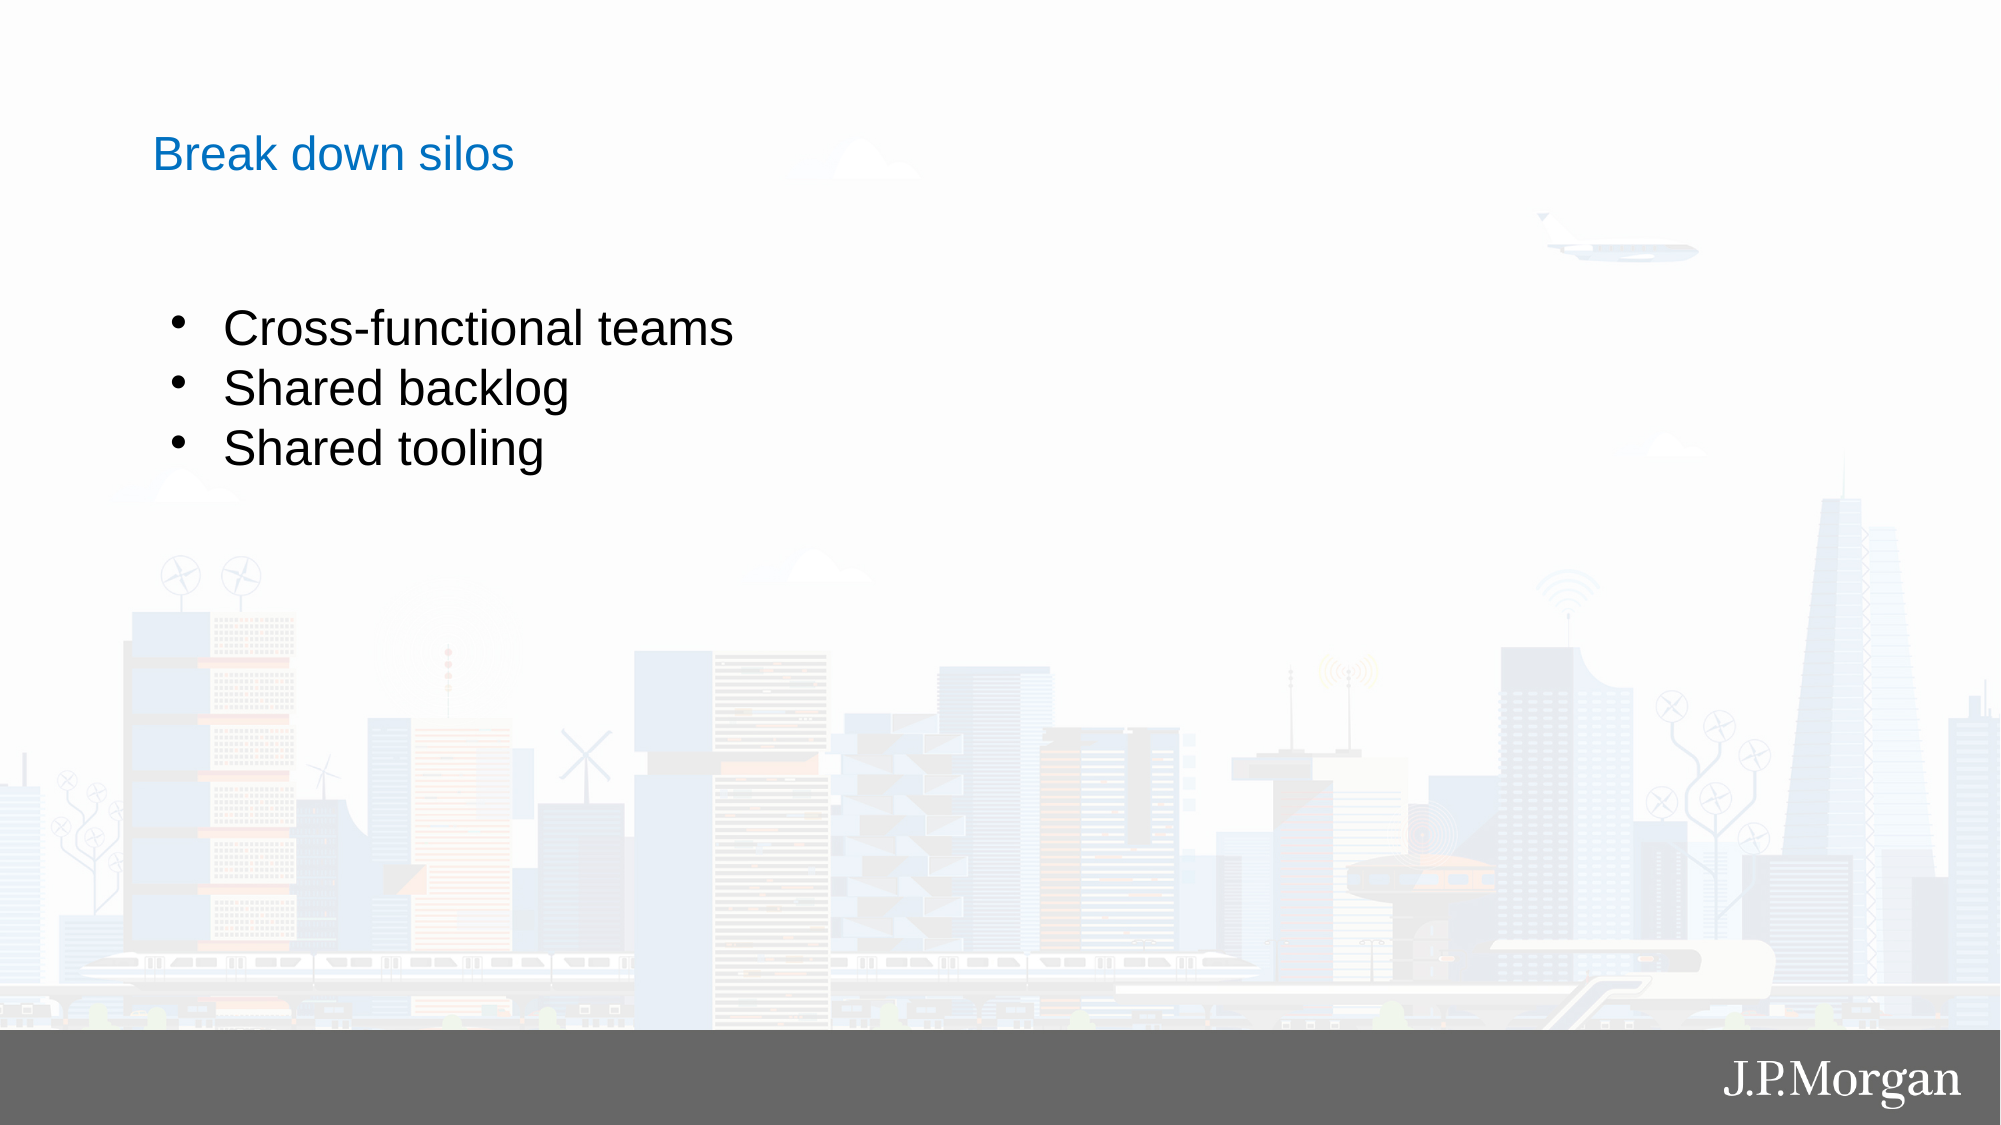

Break down silos
Cross-functional teams
Shared backlog
Shared tooling